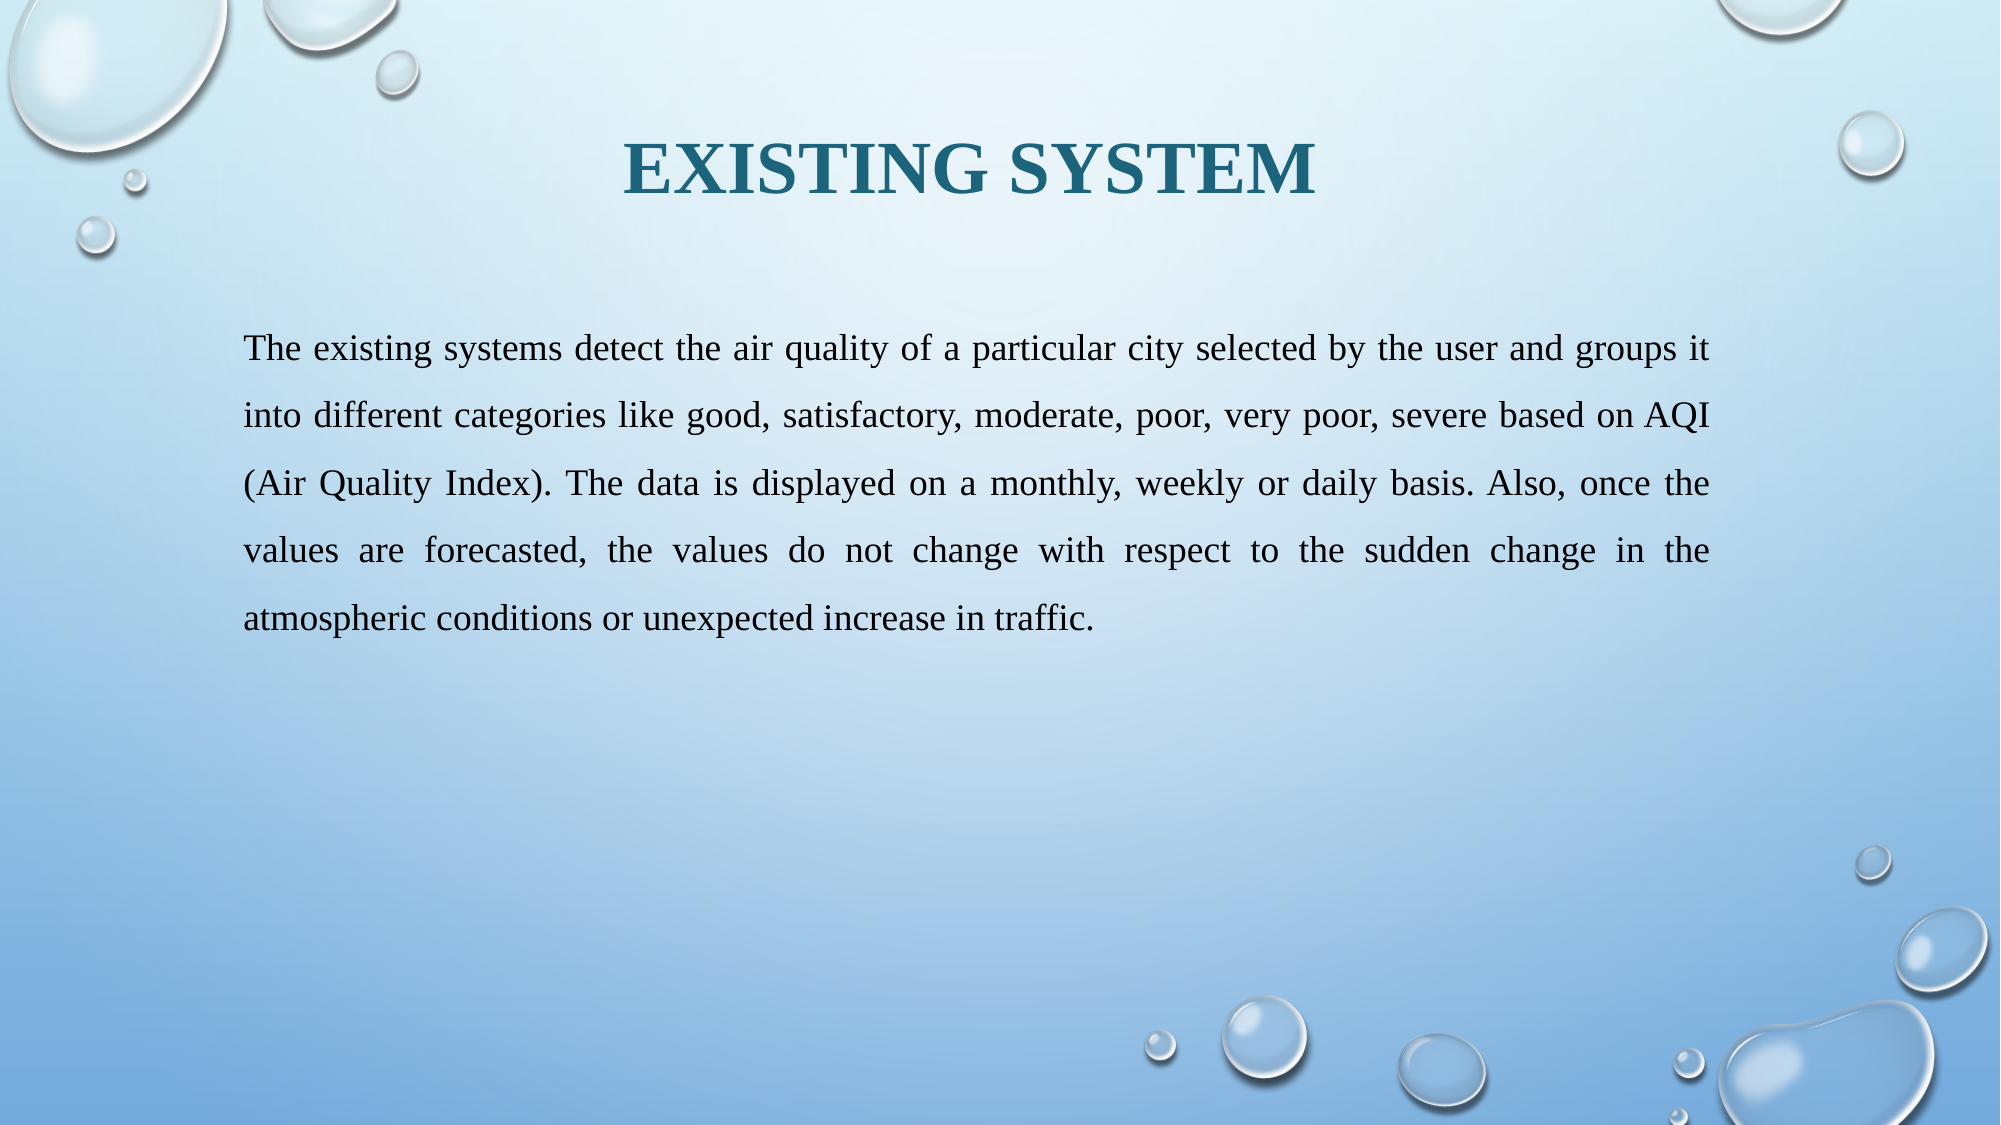

EXISTING SYSTEM
The existing systems detect the air quality of a particular city selected by the user and groups it into different categories like good, satisfactory, moderate, poor, very poor, severe based on AQI (Air Quality Index). The data is displayed on a monthly, weekly or daily basis. Also, once the values are forecasted, the values do not change with respect to the sudden change in the atmospheric conditions or unexpected increase in traffic.